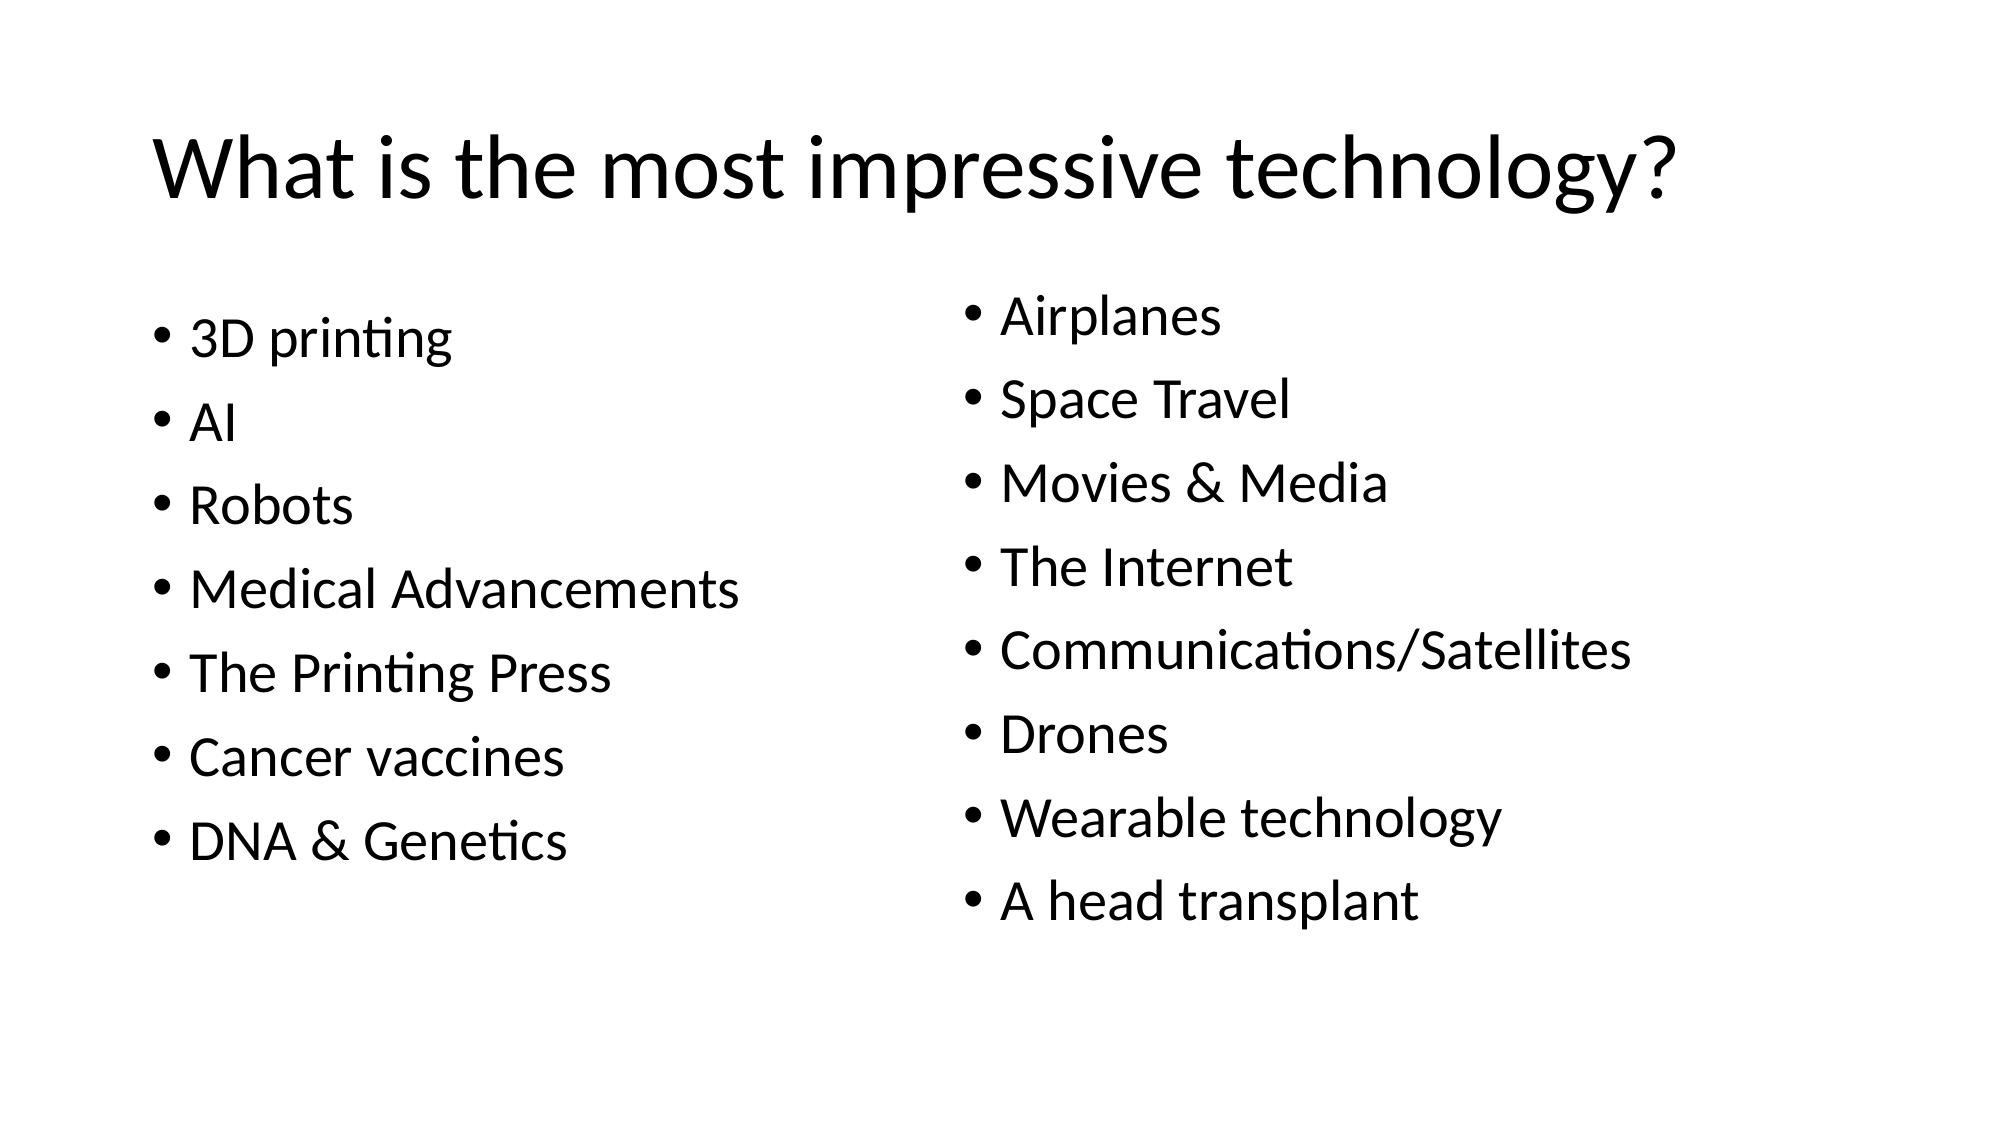

# What is the most impressive technology?
Airplanes
Space Travel
Movies & Media
The Internet
Communications/Satellites
Drones
Wearable technology
A head transplant
3D printing
AI
Robots
Medical Advancements
The Printing Press
Cancer vaccines
DNA & Genetics